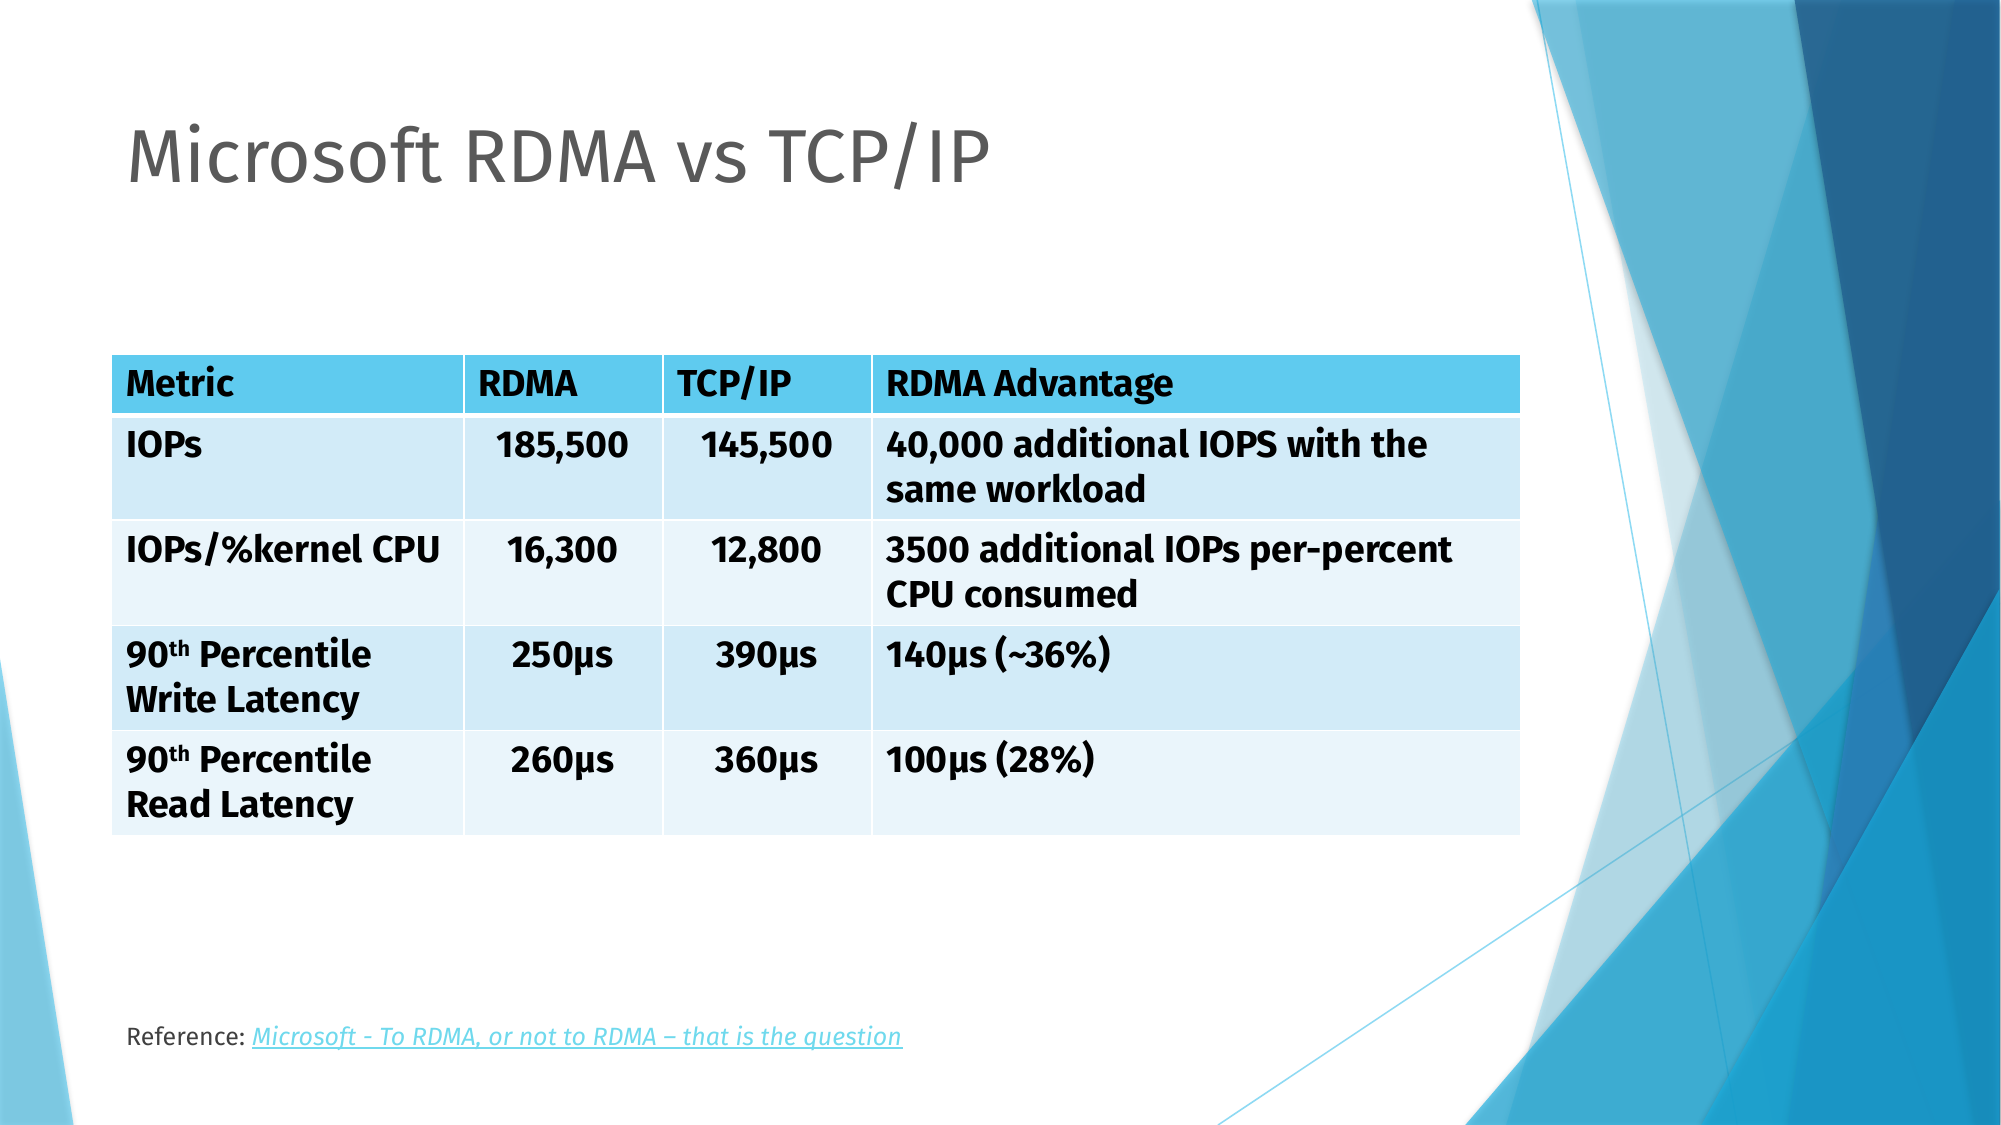

# Microsoft RDMA vs TCP/IP
| Metric | RDMA | TCP/IP | RDMA Advantage |
| --- | --- | --- | --- |
| IOPs | 185,500 | 145,500 | 40,000 additional IOPS with the same workload |
| IOPs/%kernel CPU | 16,300 | 12,800 | 3500 additional IOPs per-percent CPU consumed |
| 90th Percentile Write Latency | 250µs | 390µs | 140µs (~36%) |
| 90th Percentile Read Latency | 260µs | 360µs | 100µs (28%) |

Reference: Microsoft - To RDMA, or not to RDMA – that is the question